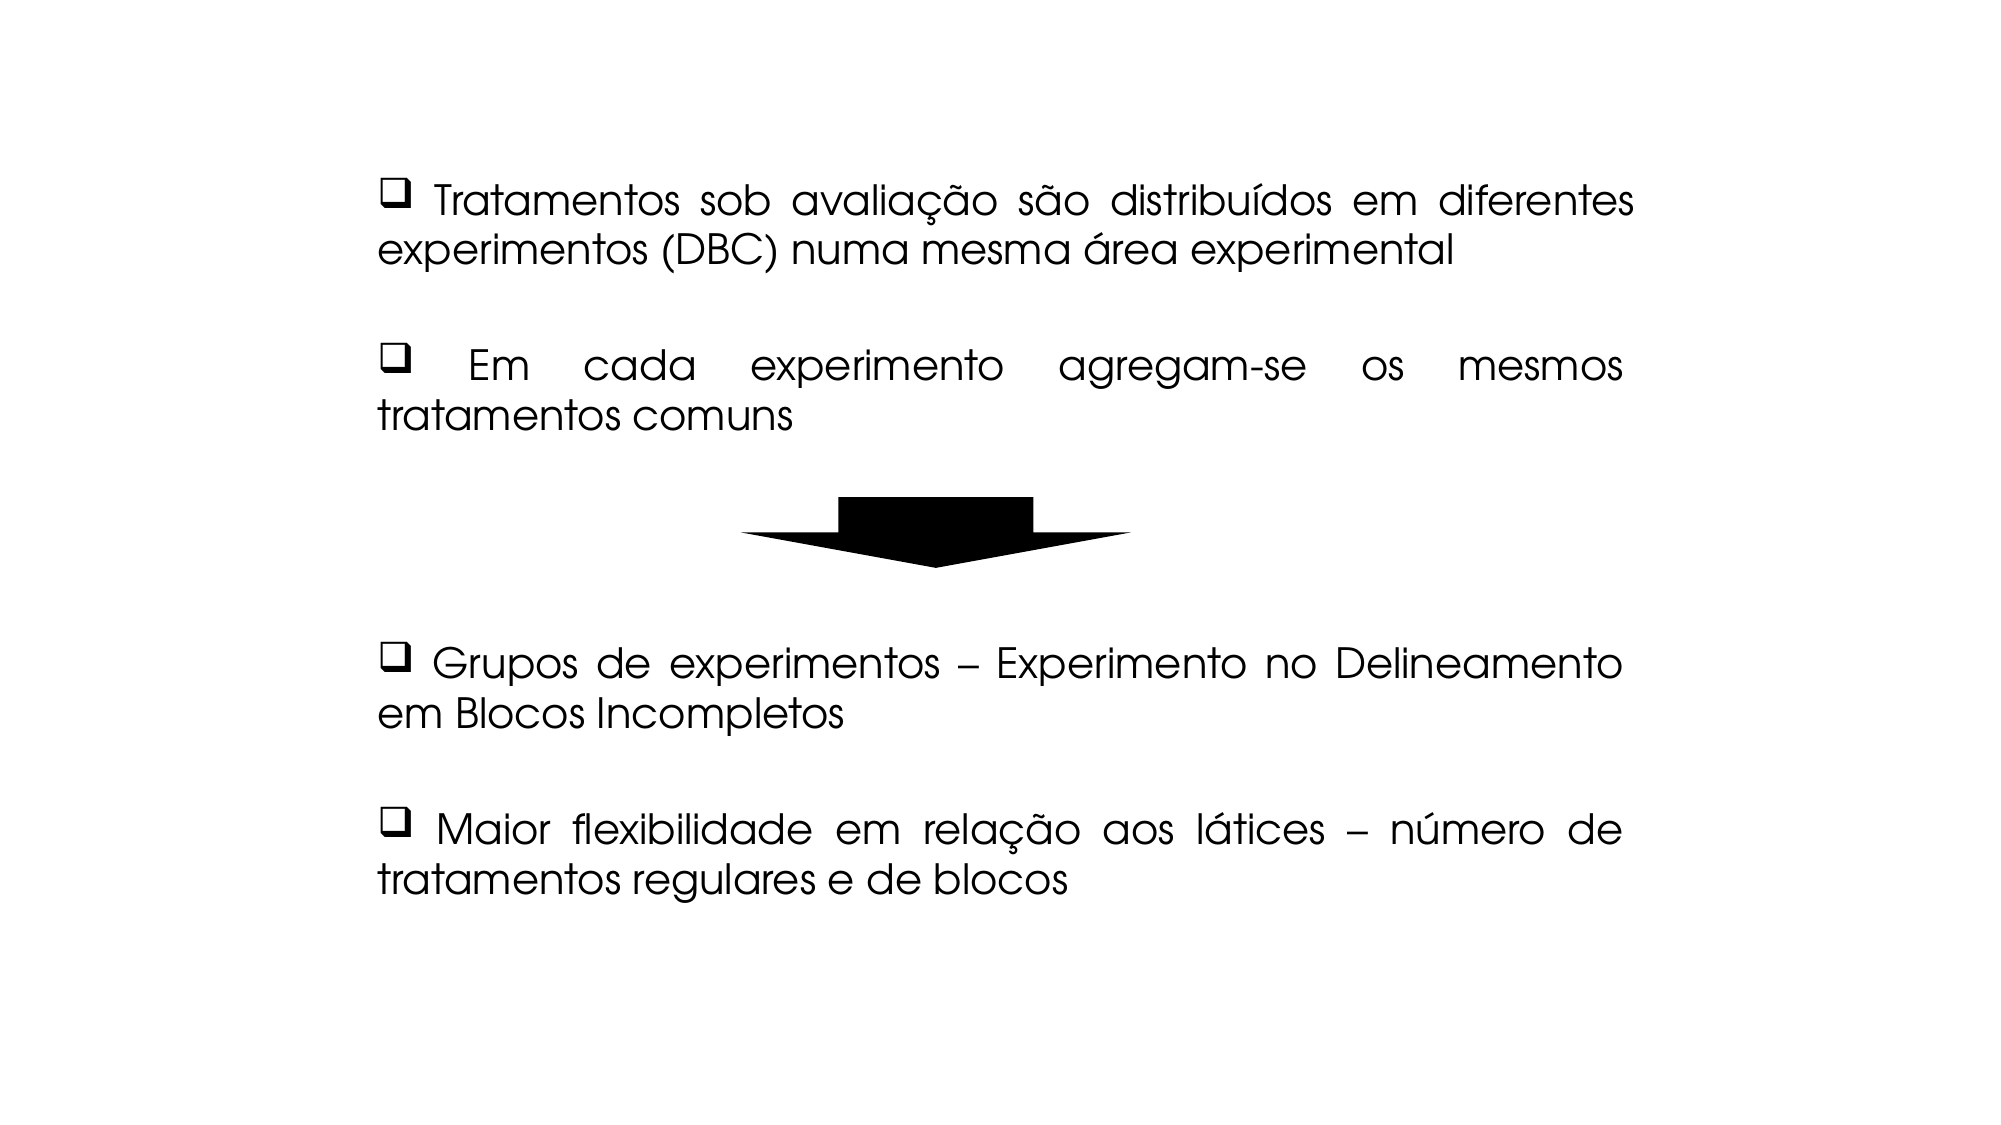

Tratamentos sob avaliação são distribuídos em diferentes experimentos (DBC) numa mesma área experimental
 Em cada experimento agregam-se os mesmos tratamentos comuns

 Grupos de experimentos – Experimento no Delineamento em Blocos Incompletos
 Maior flexibilidade em relação aos látices – número de tratamentos regulares e de blocos